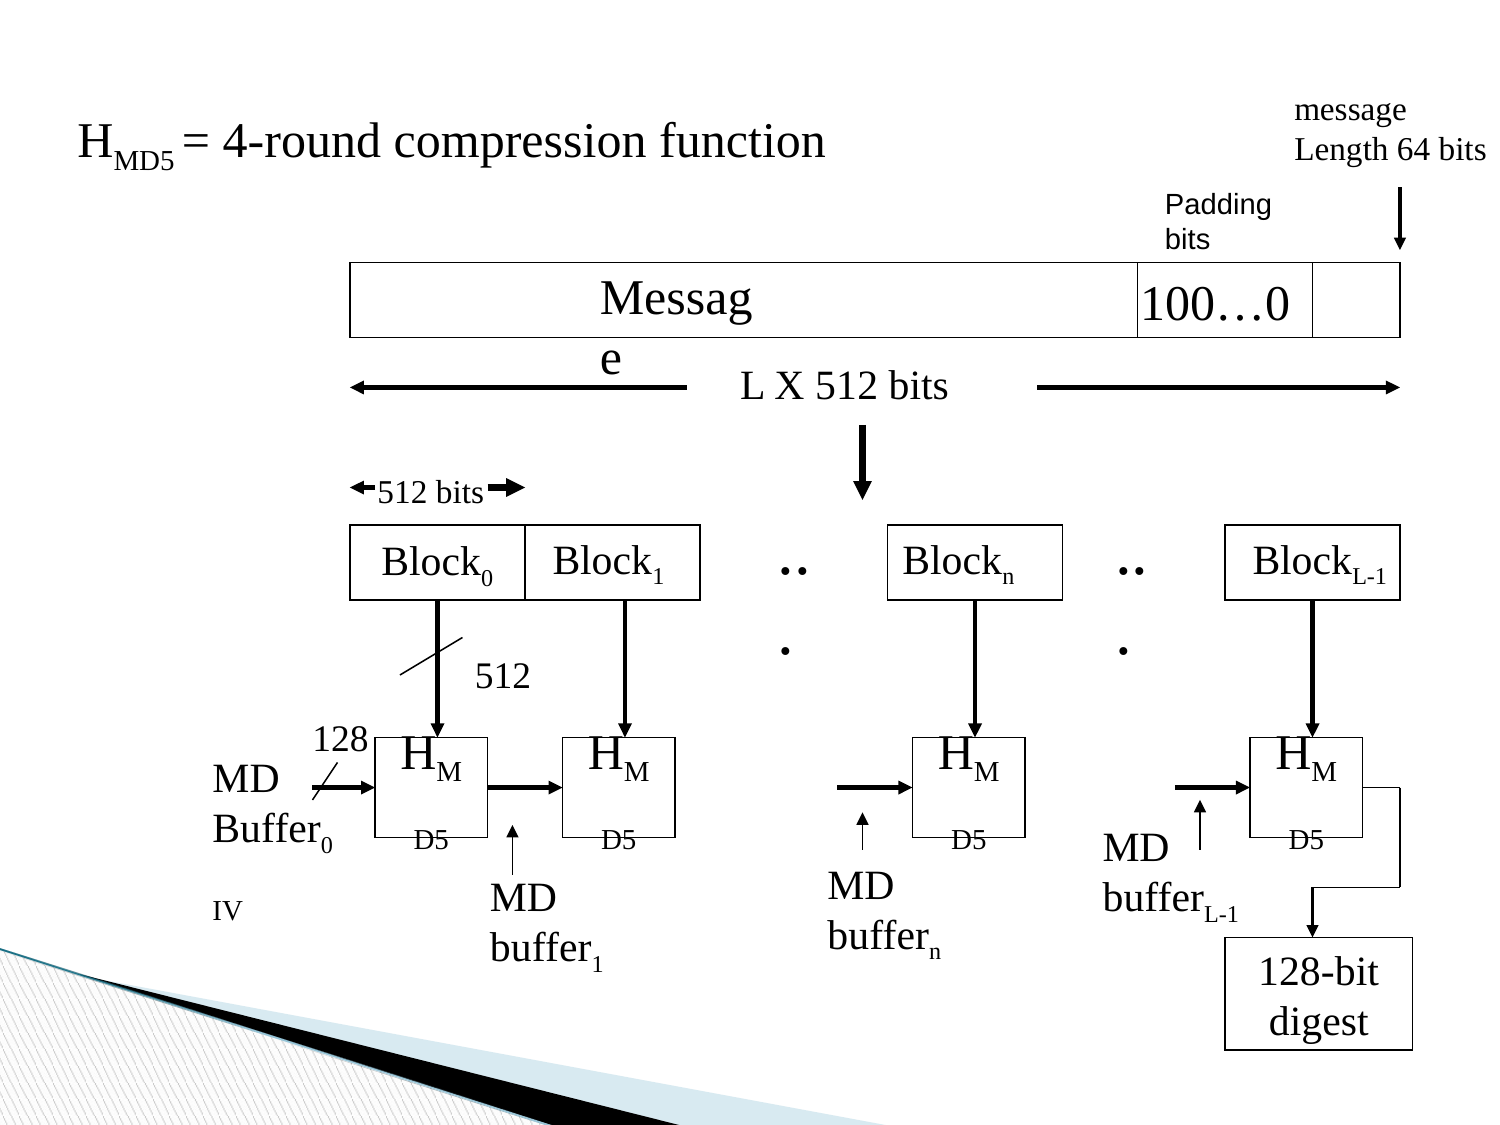

message
Length 64 bits
HMD5 = 4-round compression function
Padding bits
Message

100…0
L X 512 bits
512 bits
...
...
Block0

Block1

Blockn

BlockL-1
512
128
HMD5
HMD5
HMD5
HMD5
MD
Buffer0
IV
MD
bufferL-1
MD
buffern
MD
buffer1
128-bit
digest